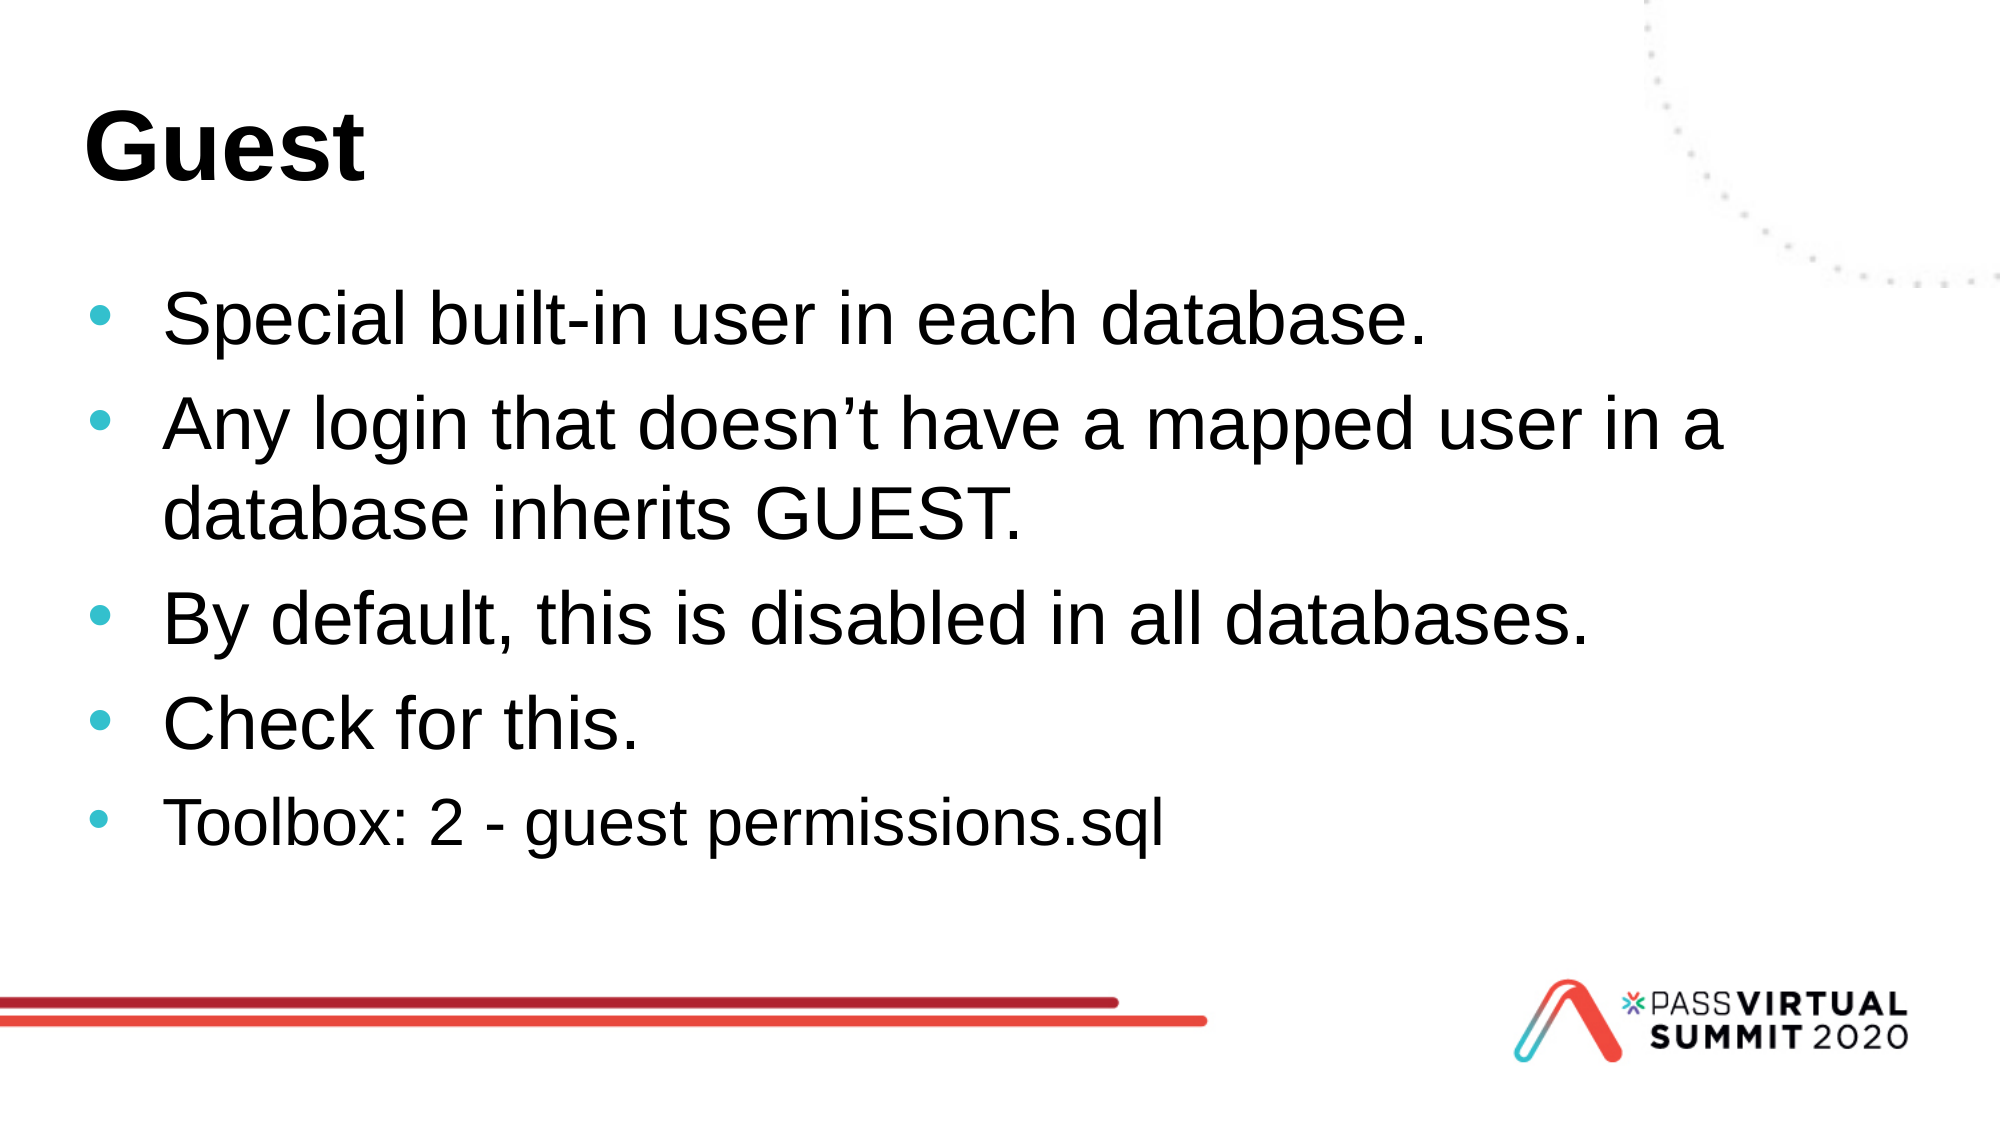

# Guest
Special built-in user in each database.
Any login that doesn’t have a mapped user in a database inherits GUEST.
By default, this is disabled in all databases.
Check for this.
Toolbox: 2 - guest permissions.sql